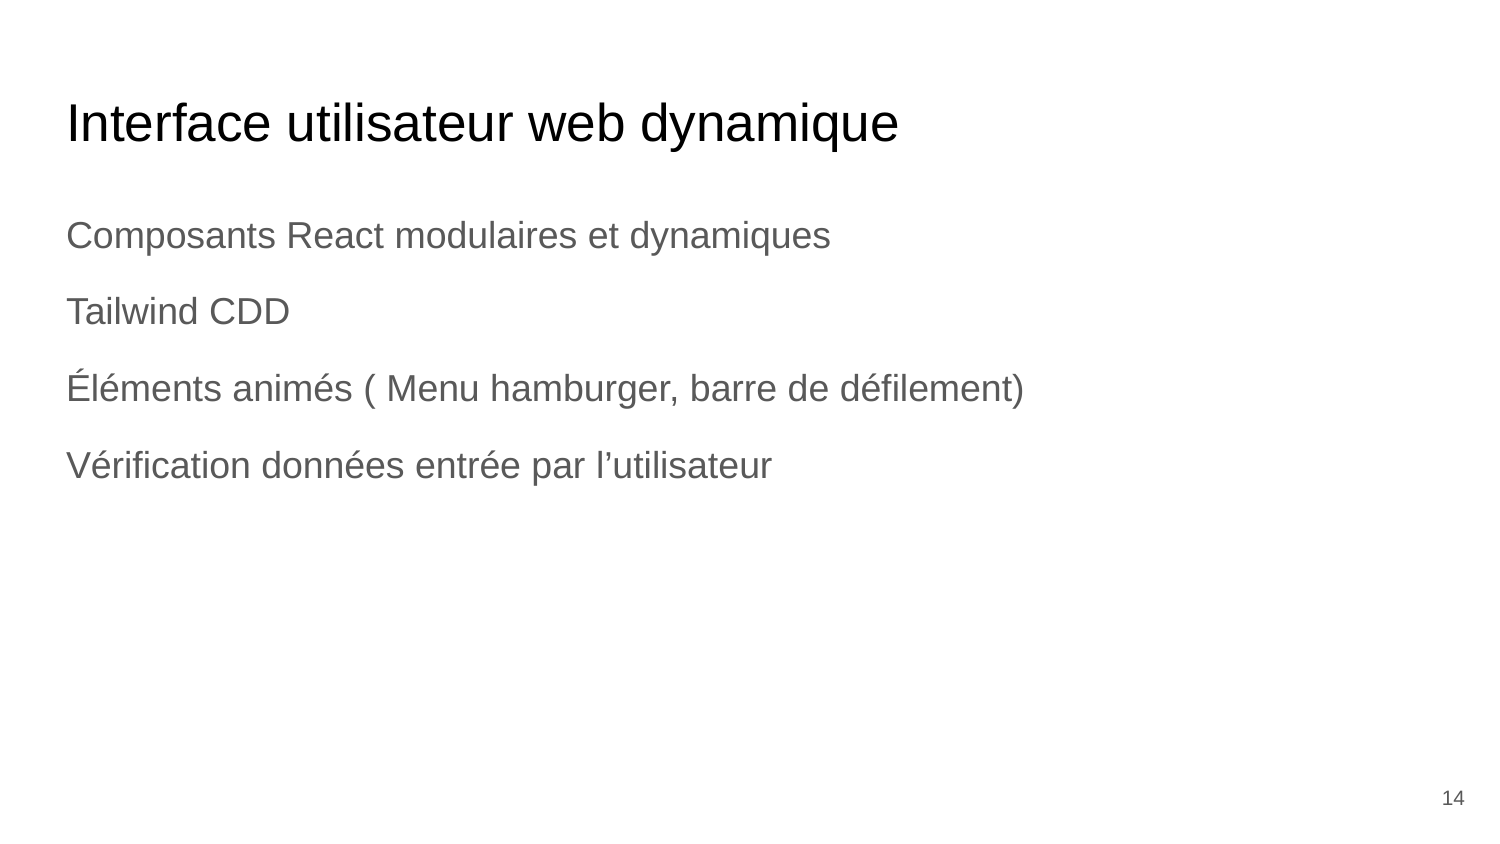

# Interface utilisateur web dynamique
Composants React modulaires et dynamiques
Tailwind CDD
Éléments animés ( Menu hamburger, barre de défilement)
Vérification données entrée par l’utilisateur
14